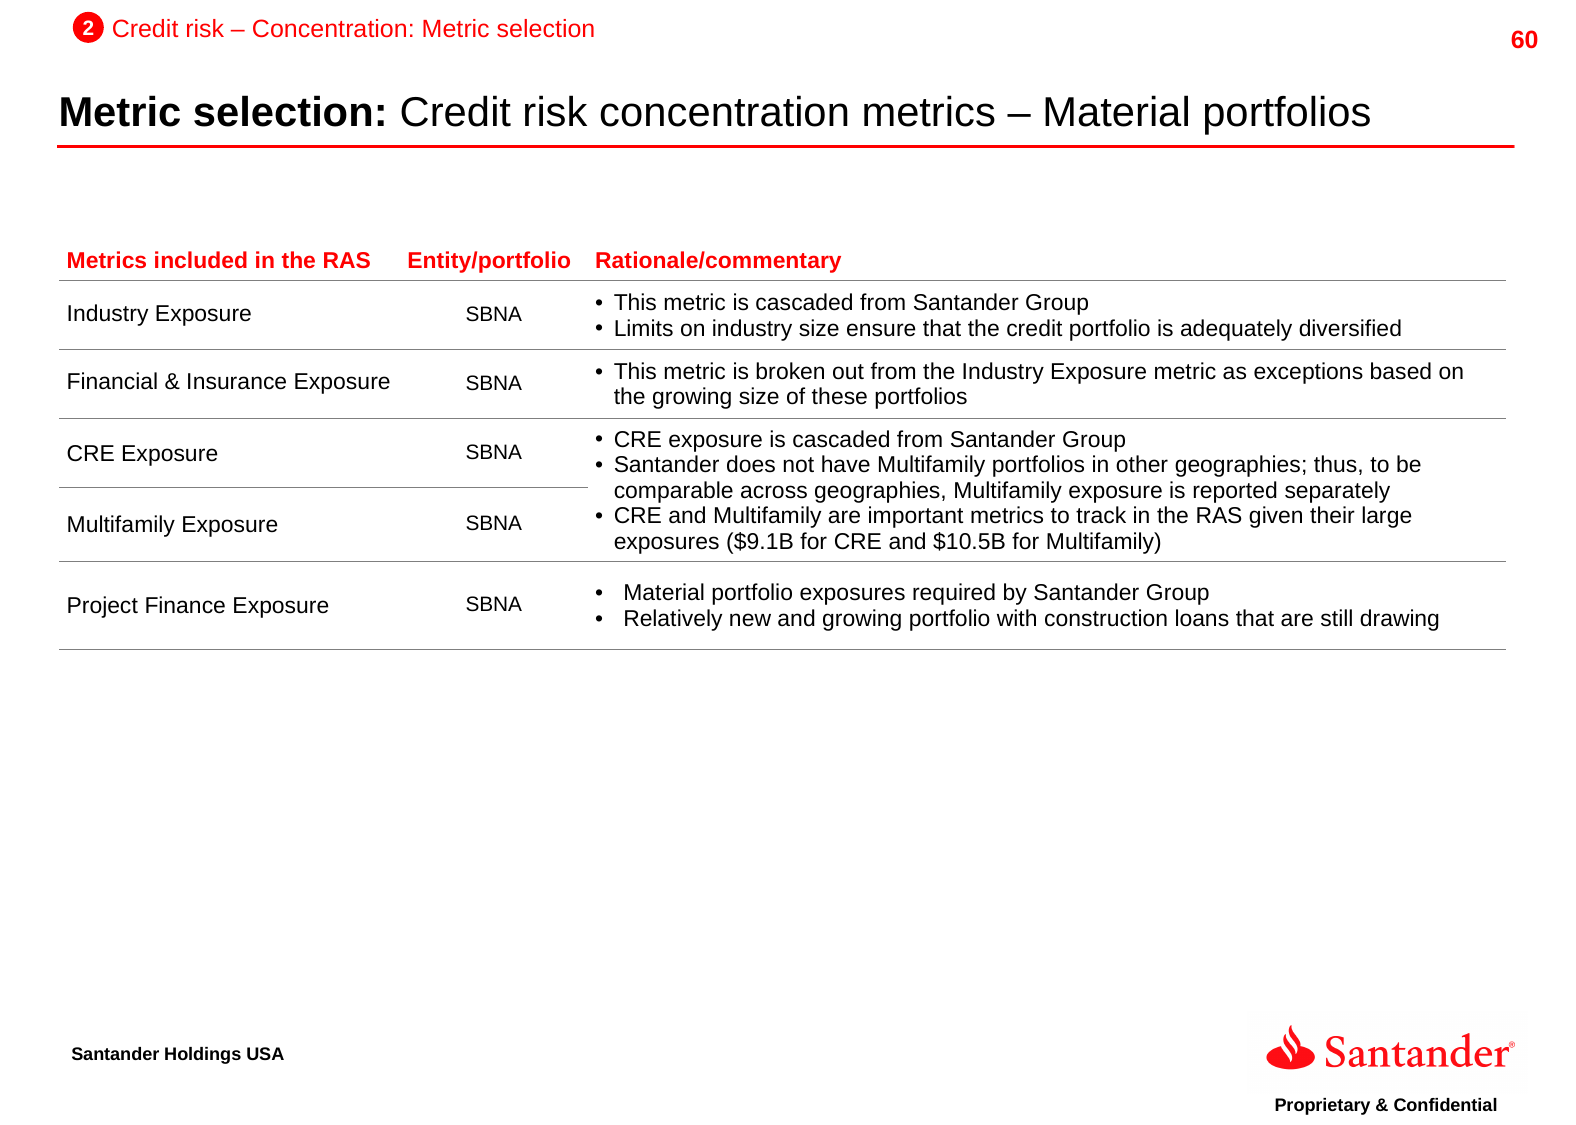

2
Credit risk – Concentration: Metric selection
Metric selection: Credit risk concentration metrics – Material portfolios
| Metrics included in the RAS | Entity/portfolio | Rationale/commentary |
| --- | --- | --- |
| Industry Exposure | SBNA | This metric is cascaded from Santander Group Limits on industry size ensure that the credit portfolio is adequately diversified |
| Financial & Insurance Exposure | SBNA | This metric is broken out from the Industry Exposure metric as exceptions based on the growing size of these portfolios |
| CRE Exposure | SBNA | CRE exposure is cascaded from Santander Group Santander does not have Multifamily portfolios in other geographies; thus, to be comparable across geographies, Multifamily exposure is reported separately CRE and Multifamily are important metrics to track in the RAS given their large exposures ($9.1B for CRE and $10.5B for Multifamily) |
| Multifamily Exposure | SBNA |  |
| Project Finance Exposure | SBNA | Material portfolio exposures required by Santander Group Relatively new and growing portfolio with construction loans that are still drawing |